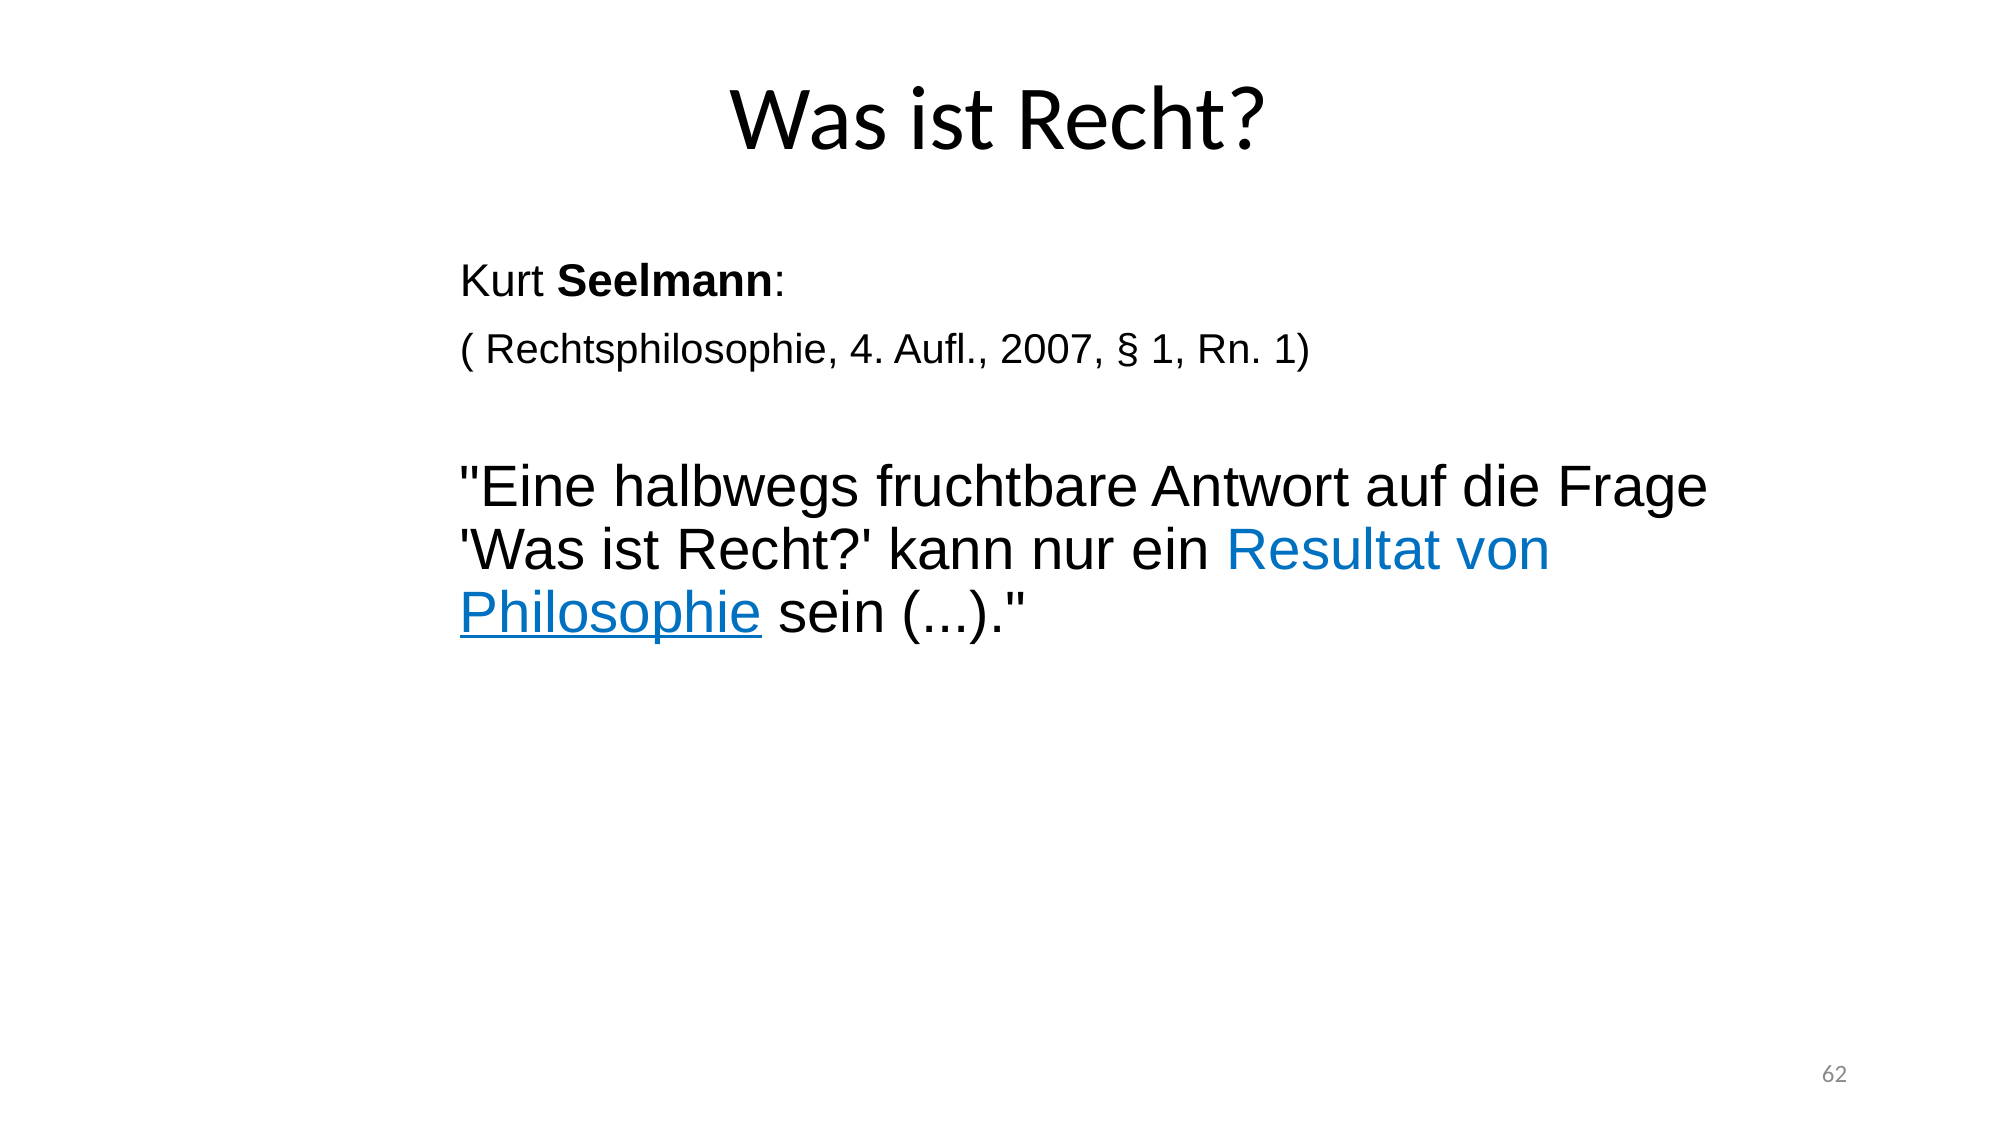

# Was ist Recht?
Kurt Seelmann:
( Rechtsphilosophie, 4. Aufl., 2007, § 1, Rn. 1)
"Eine halbwegs fruchtbare Antwort auf die Frage 'Was ist Recht?' kann nur ein Resultat von Philosophie sein (...)."
62